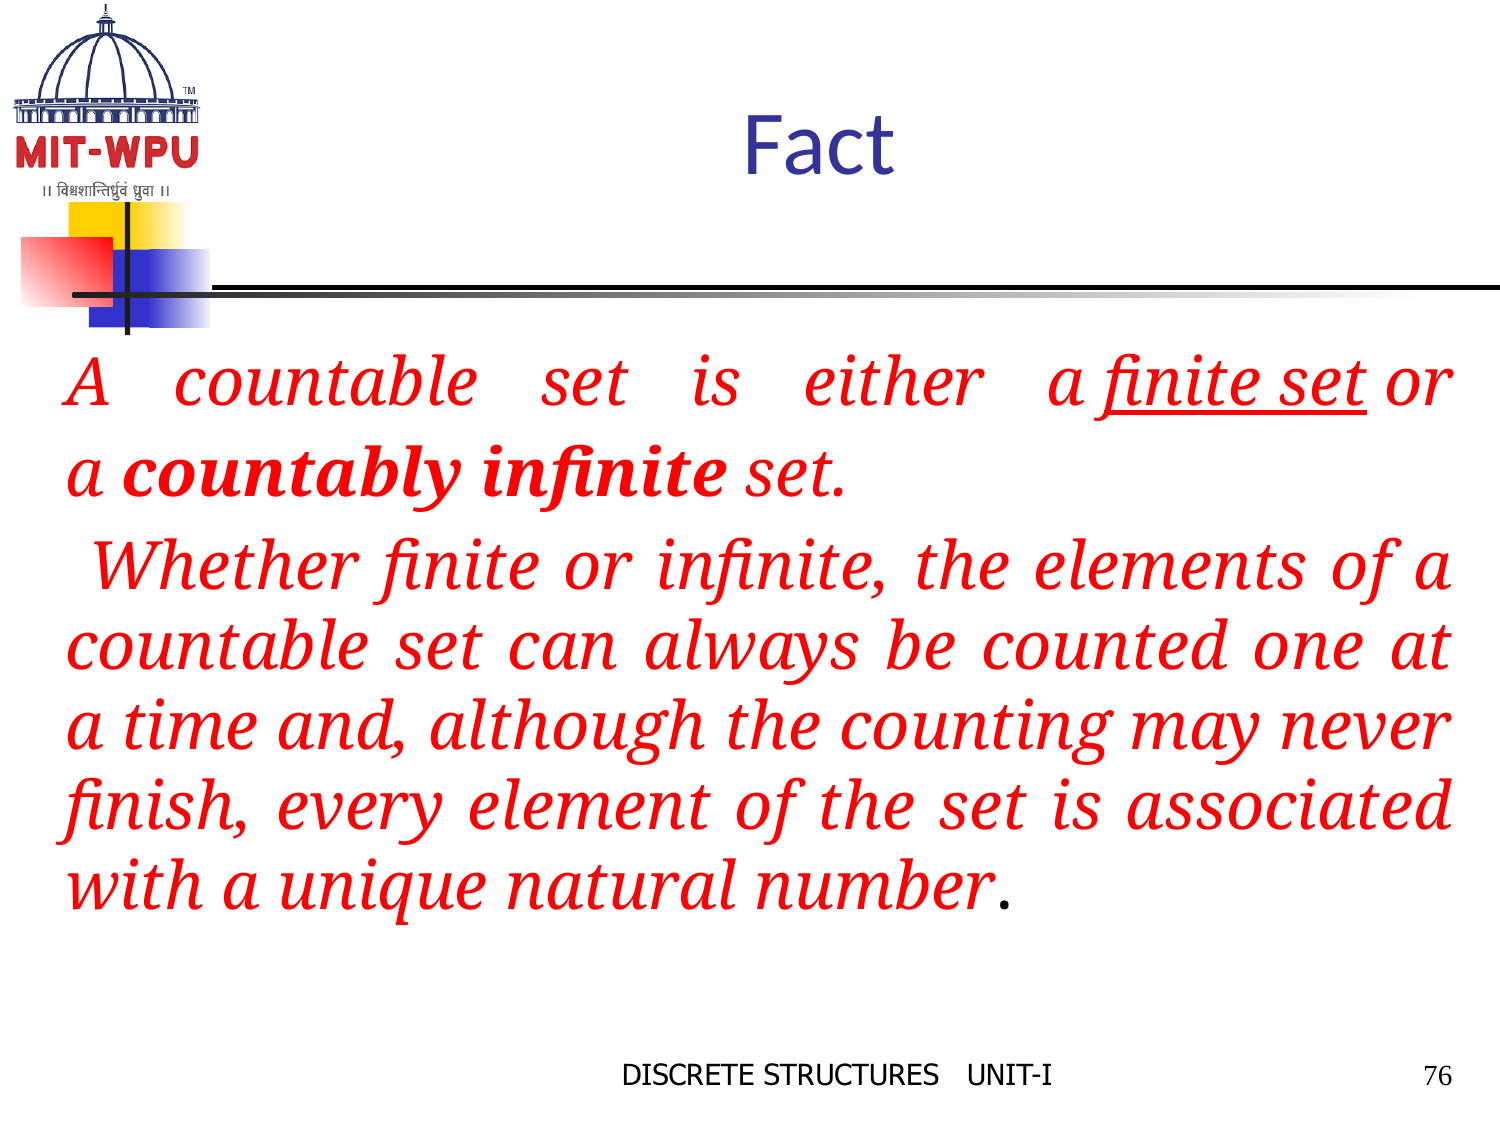

# Fact
A countable set is either a finite set or a countably infinite set.
 Whether finite or infinite, the elements of a countable set can always be counted one at a time and, although the counting may never finish, every element of the set is associated with a unique natural number.
DISCRETE STRUCTURES   UNIT-I
76